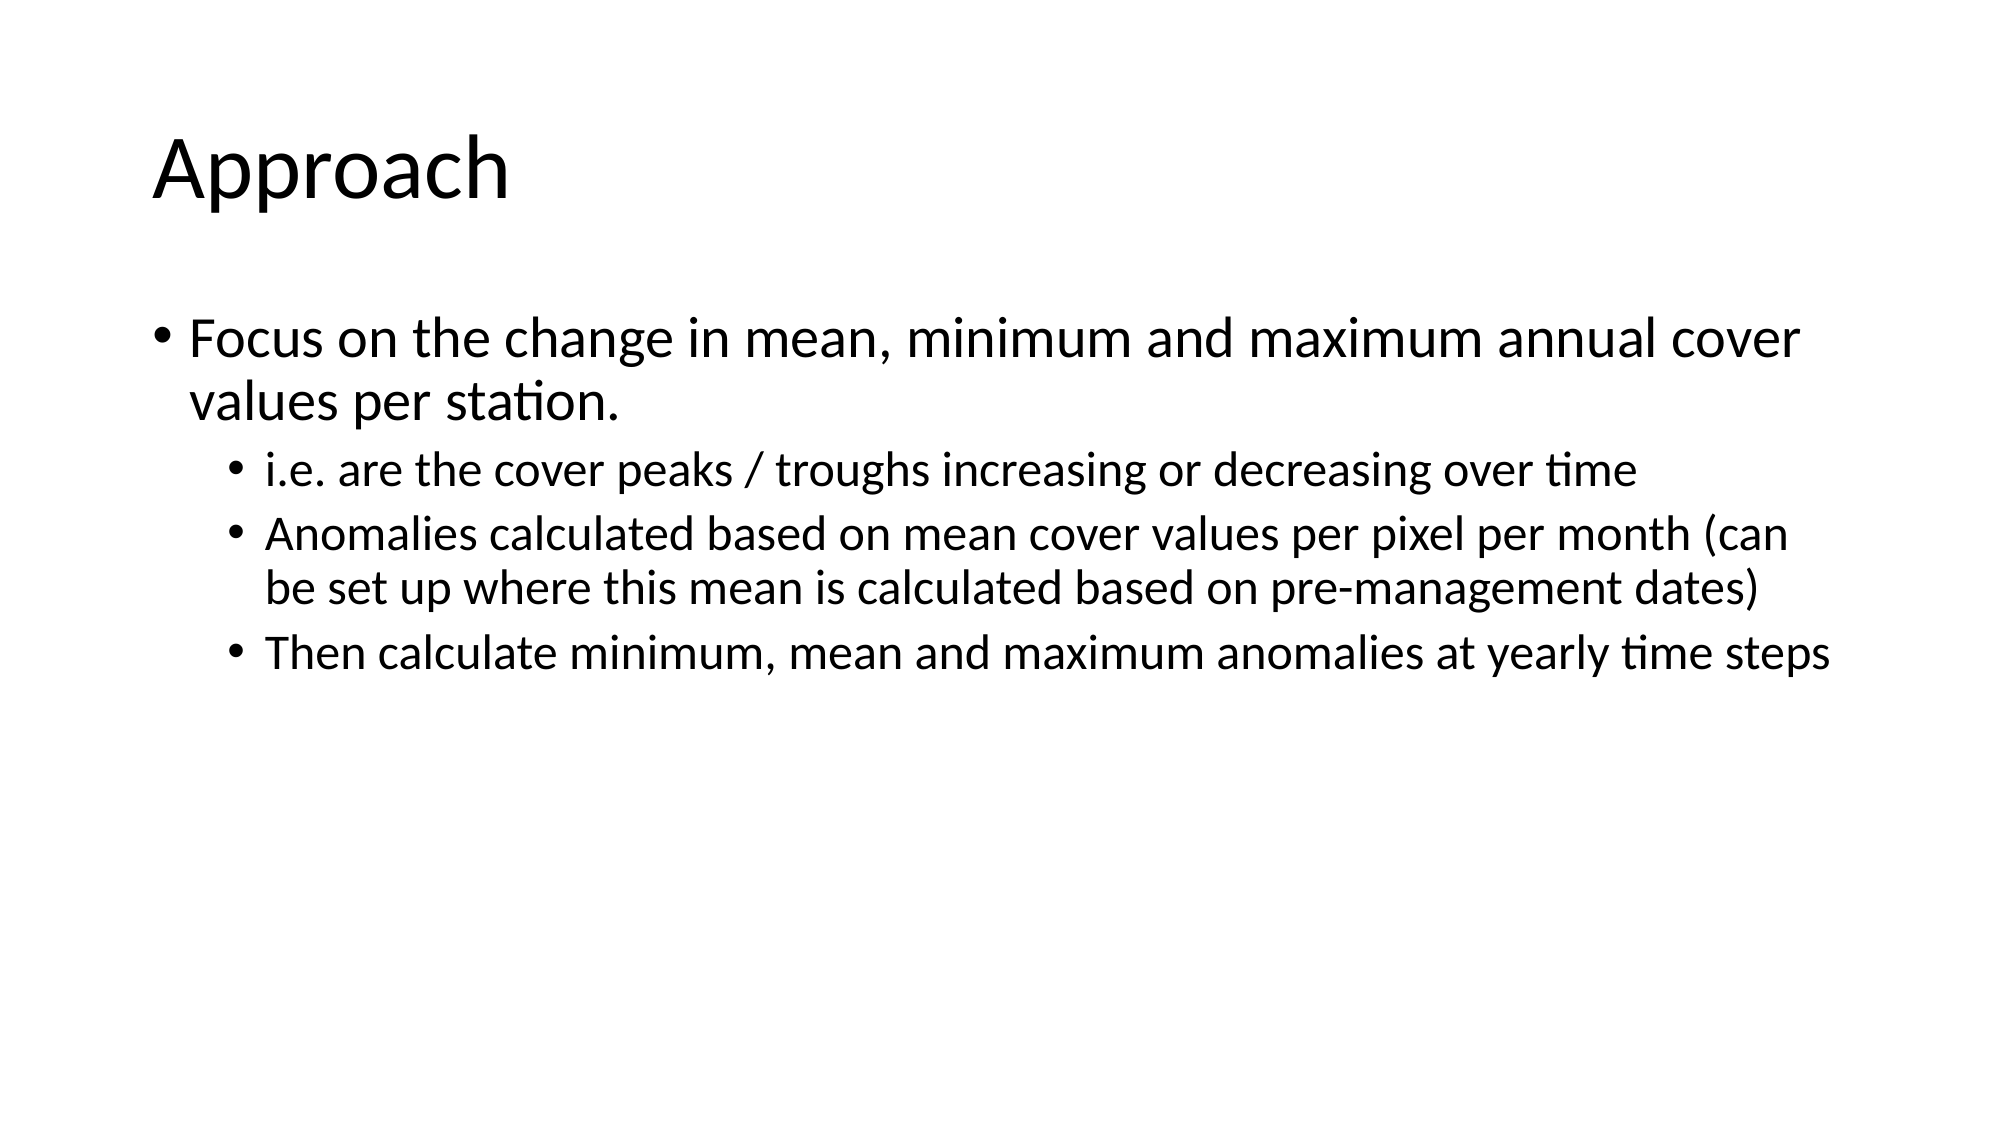

# Approach
Focus on the change in mean, minimum and maximum annual cover values per station.
i.e. are the cover peaks / troughs increasing or decreasing over time
Anomalies calculated based on mean cover values per pixel per month (can be set up where this mean is calculated based on pre-management dates)
Then calculate minimum, mean and maximum anomalies at yearly time steps